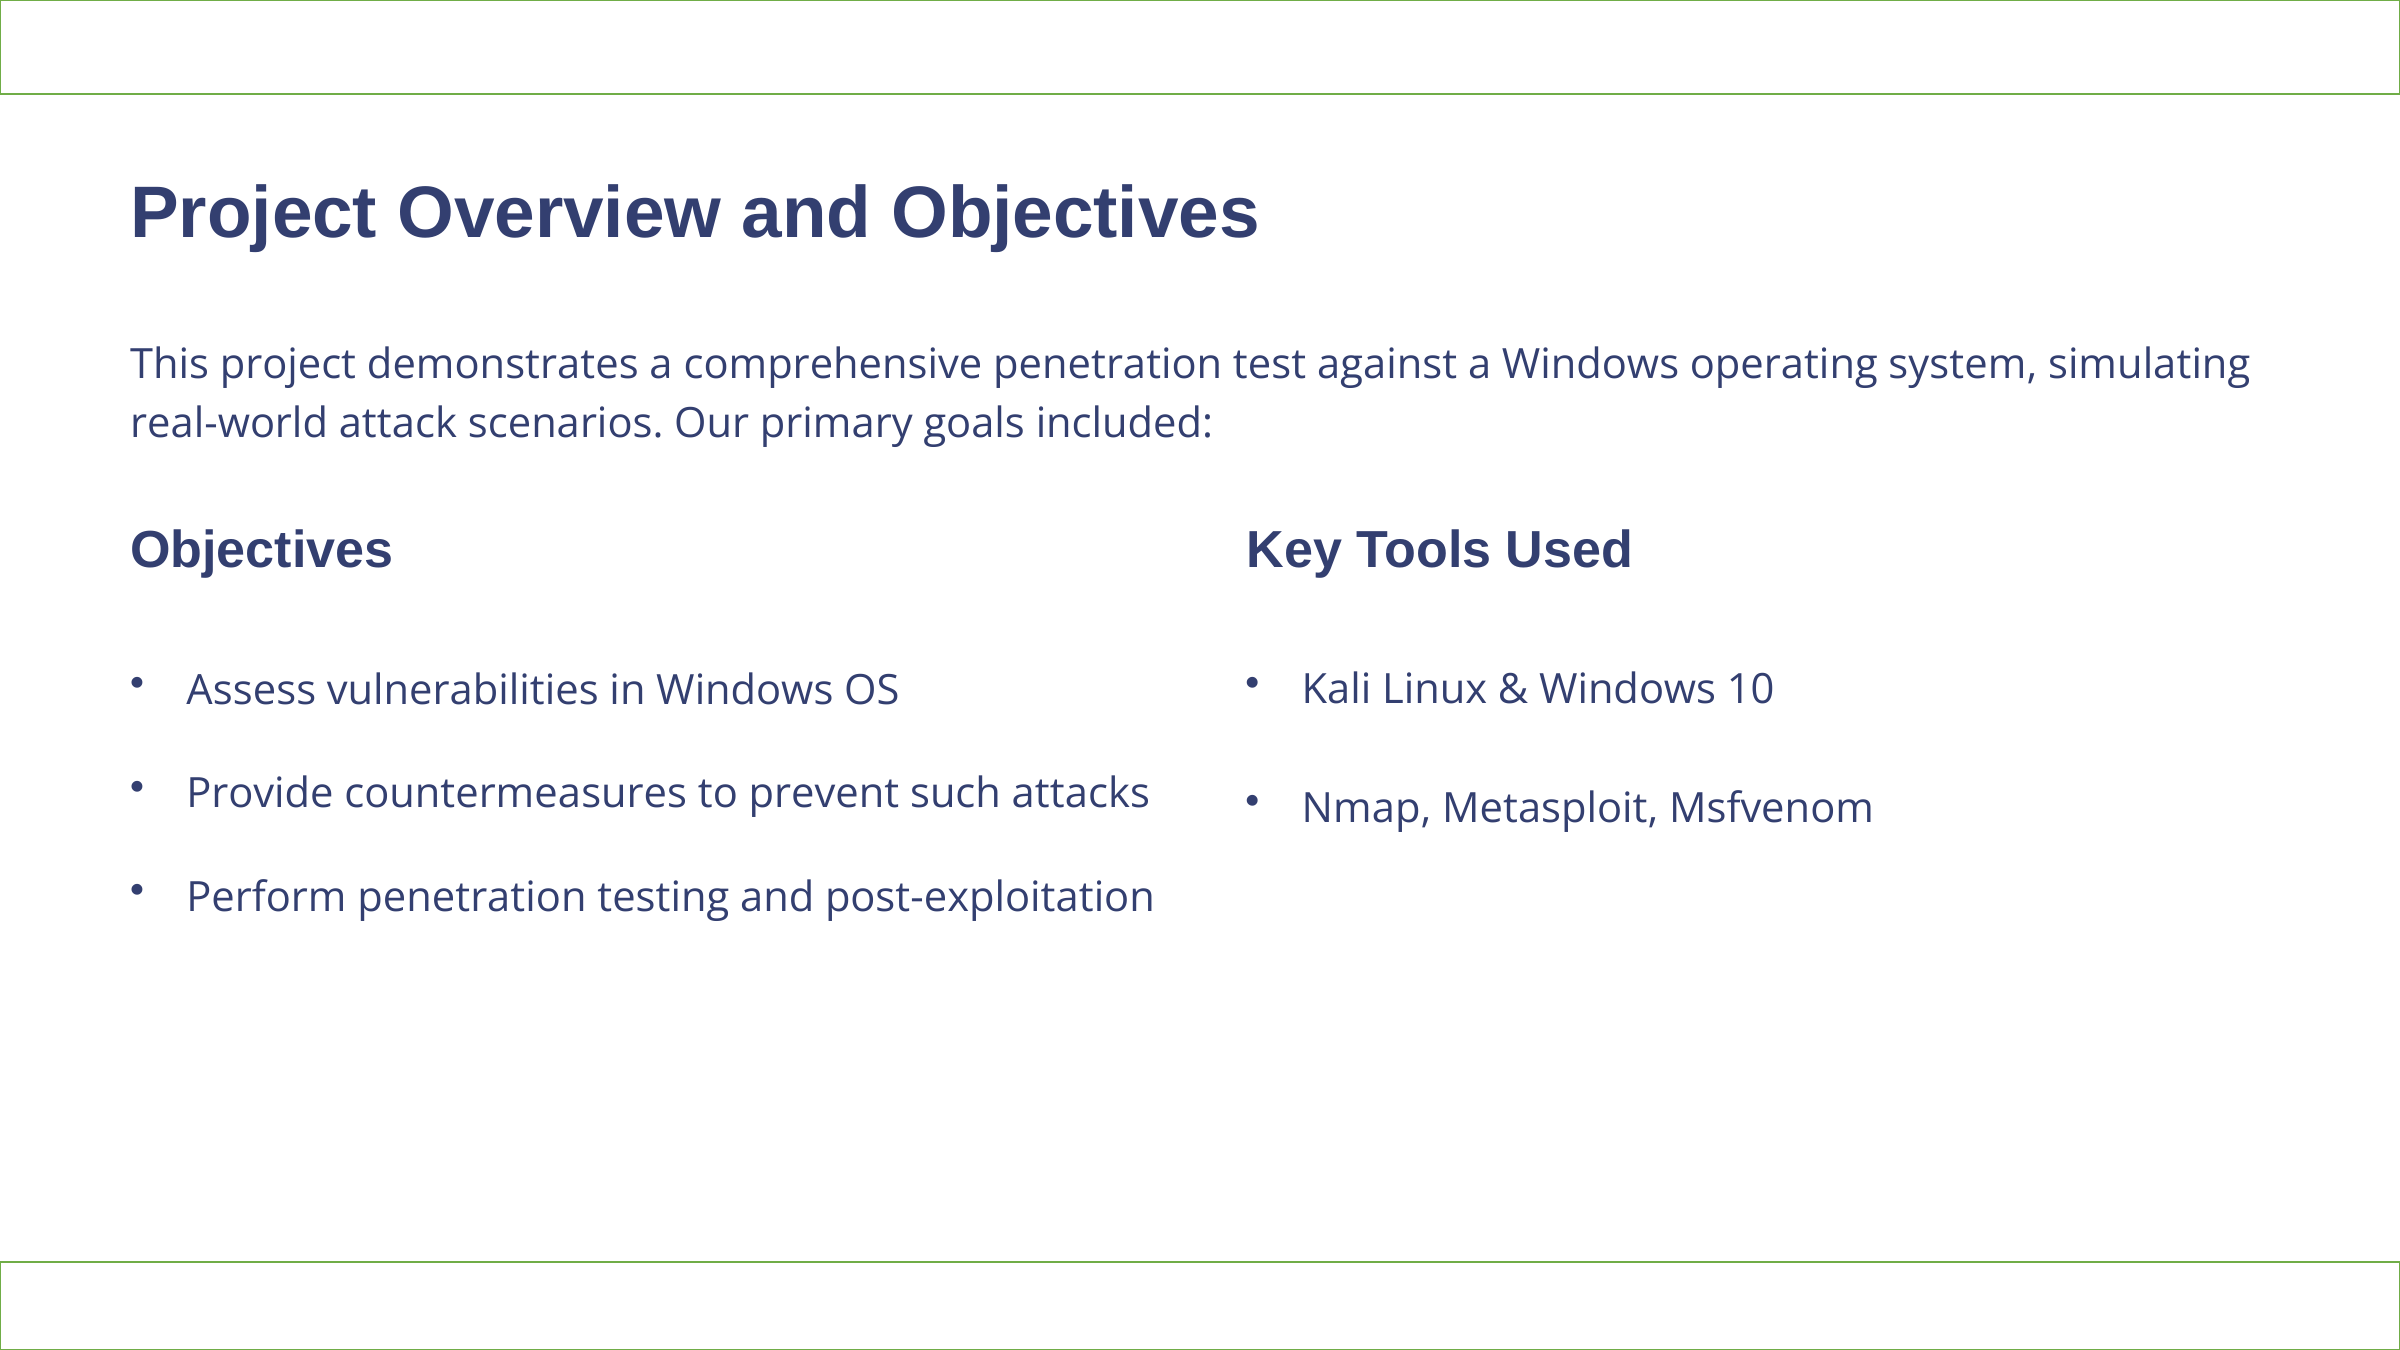

Project Overview and Objectives
This project demonstrates a comprehensive penetration test against a Windows operating system, simulating real-world attack scenarios. Our primary goals included:
Objectives
Key Tools Used
Kali Linux & Windows 10

Nmap, Metasploit, Msfvenom

Assess vulnerabilities in Windows OS
Provide countermeasures to prevent such attacks

Perform penetration testing and post-exploitation